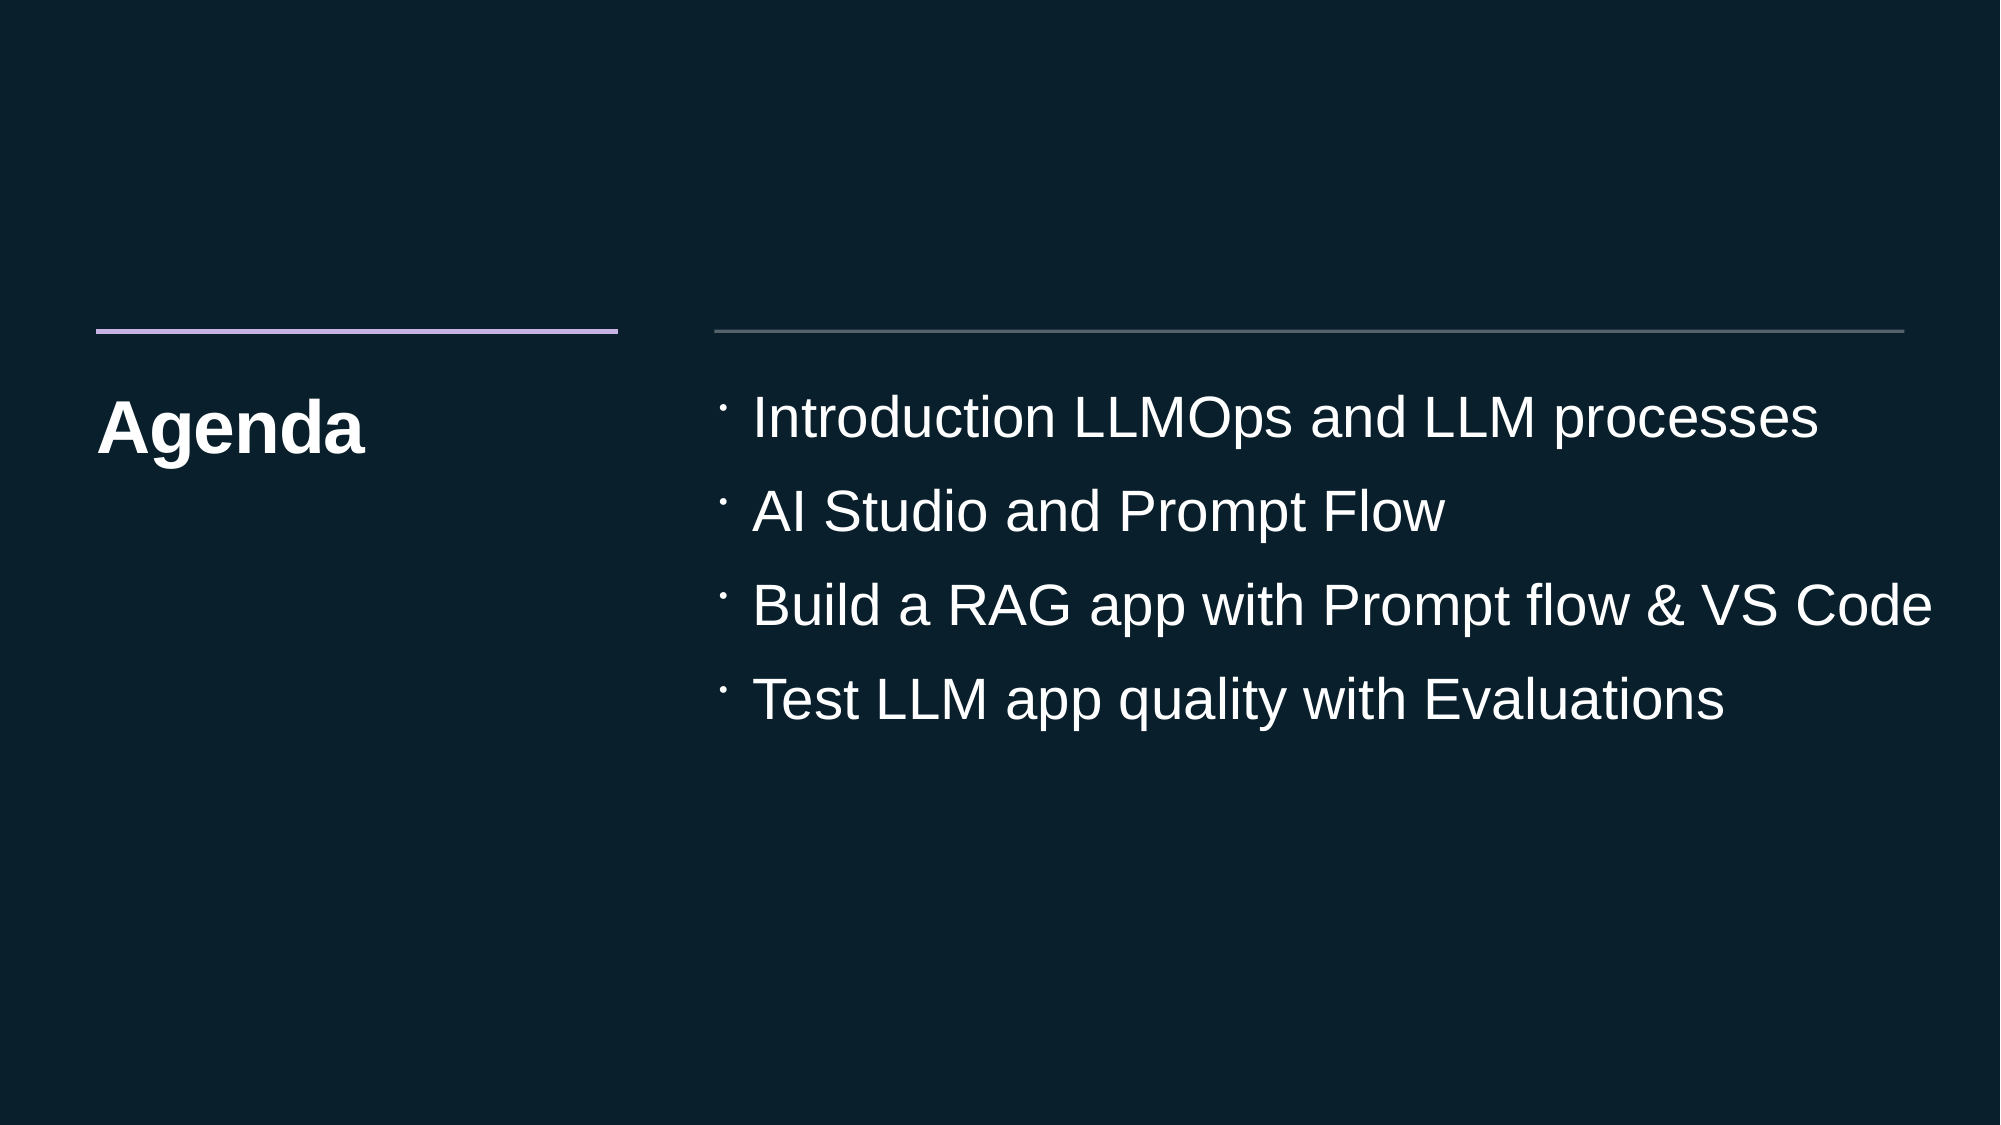

# Agenda
Introduction LLMOps and LLM processes
AI Studio and Prompt Flow
Build a RAG app with Prompt flow & VS Code
Test LLM app quality with Evaluations